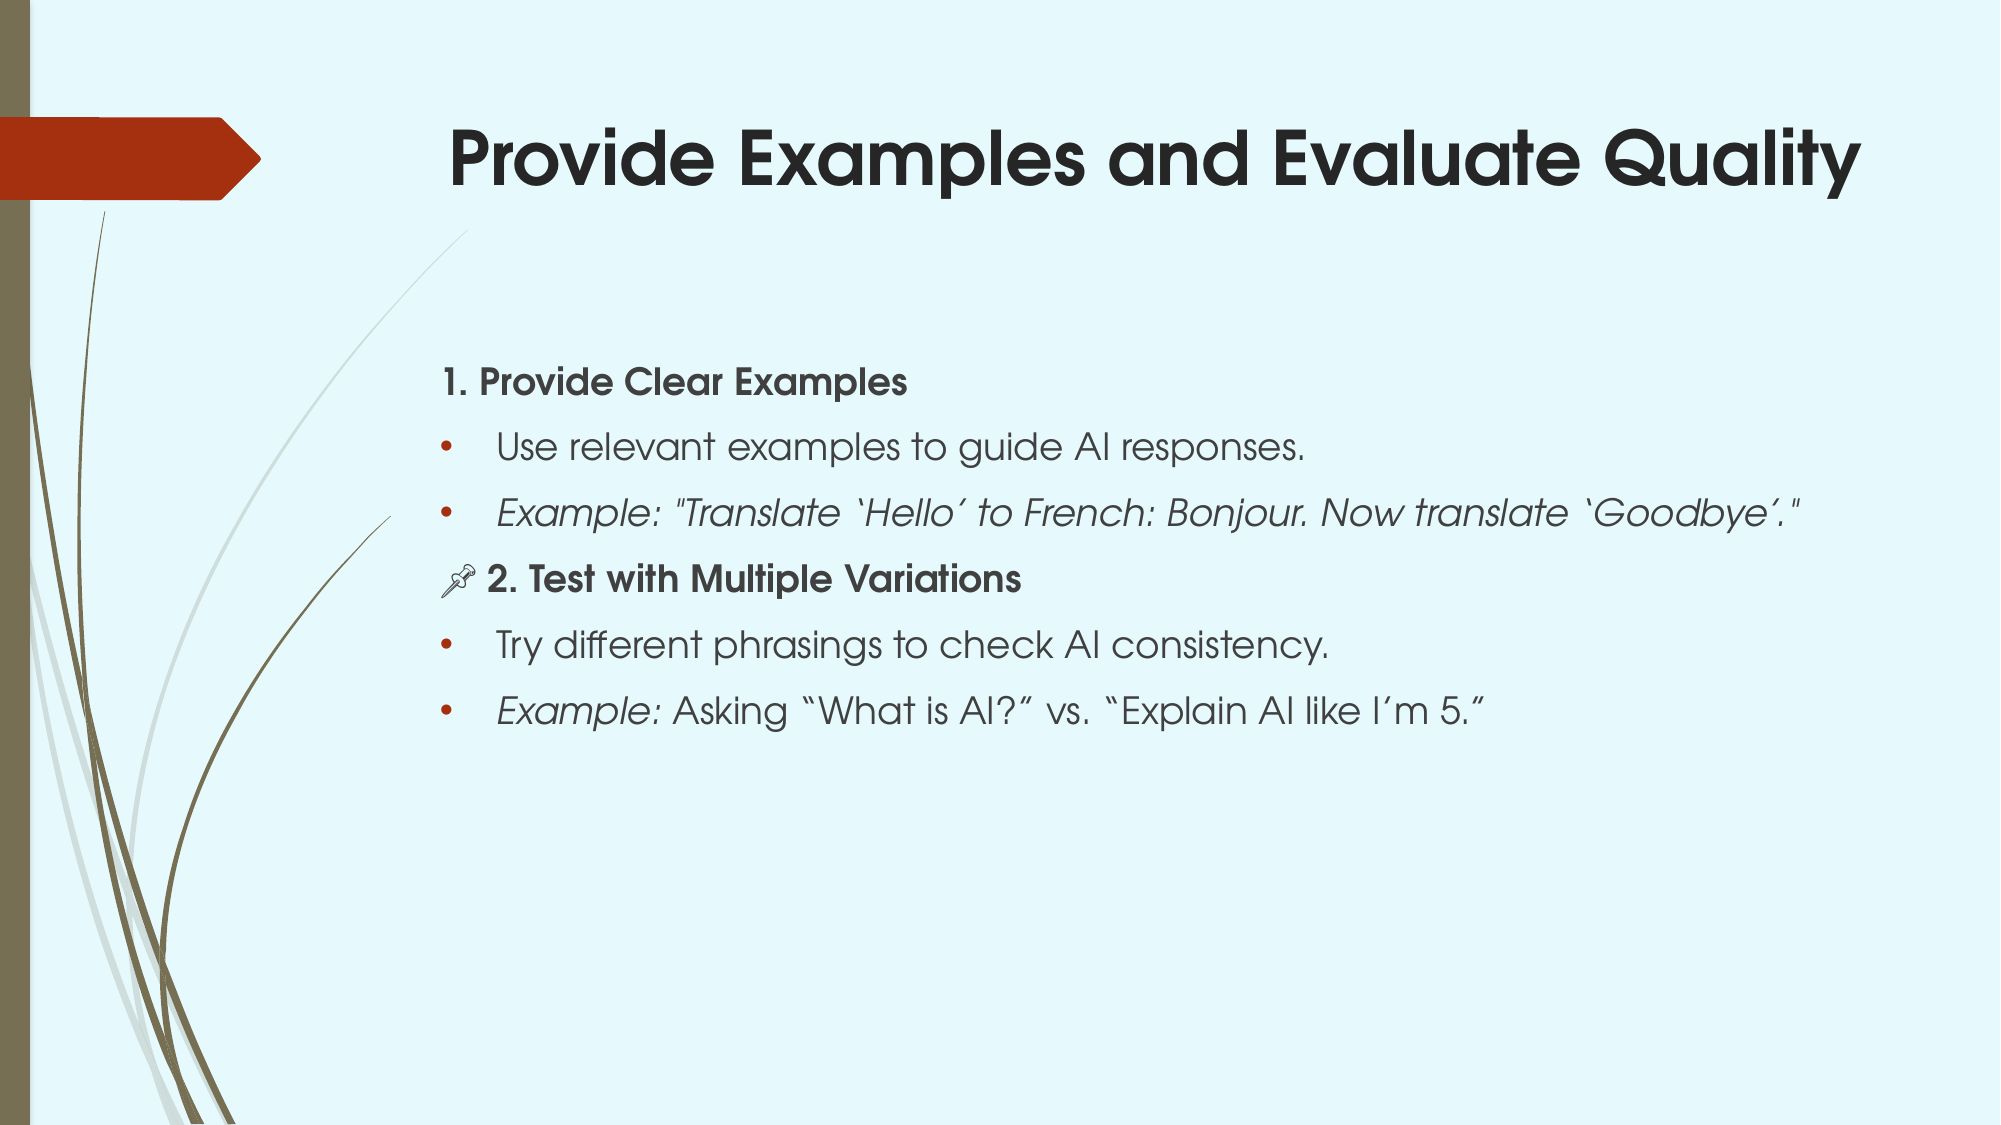

# Provide Examples and Evaluate Quality
1. Provide Clear Examples
Use relevant examples to guide AI responses.
Example: "Translate ‘Hello’ to French: Bonjour. Now translate ‘Goodbye’."
📌 2. Test with Multiple Variations
Try different phrasings to check AI consistency.
Example: Asking “What is AI?” vs. “Explain AI like I’m 5.”